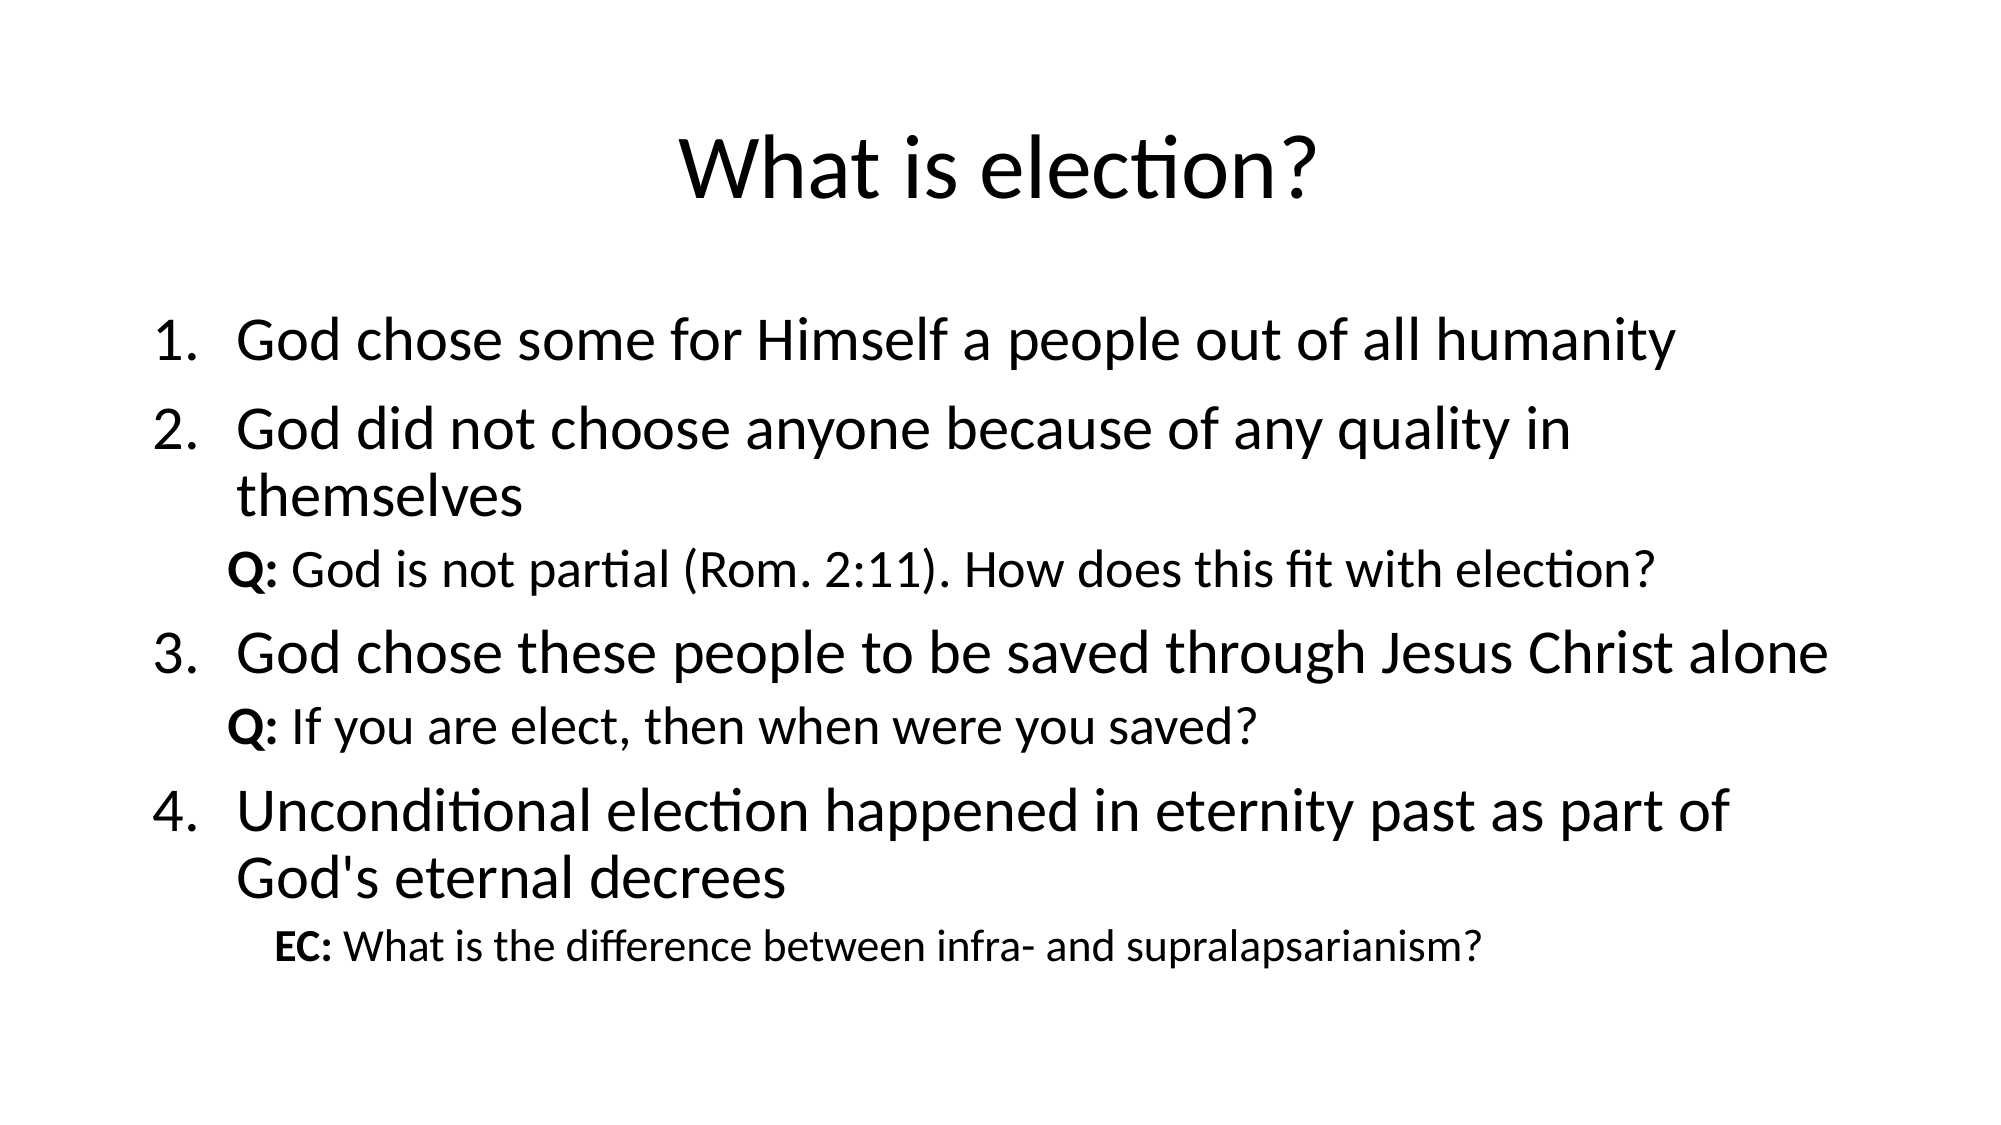

# What is election?
God chose some for Himself a people out of all humanity
God did not choose anyone because of any quality in themselves
Q: God is not partial (Rom. 2:11). How does this fit with election?
God chose these people to be saved through Jesus Christ alone
Q: If you are elect, then when were you saved?
Unconditional election happened in eternity past as part of God's eternal decrees
EC: What is the difference between infra- and supralapsarianism?